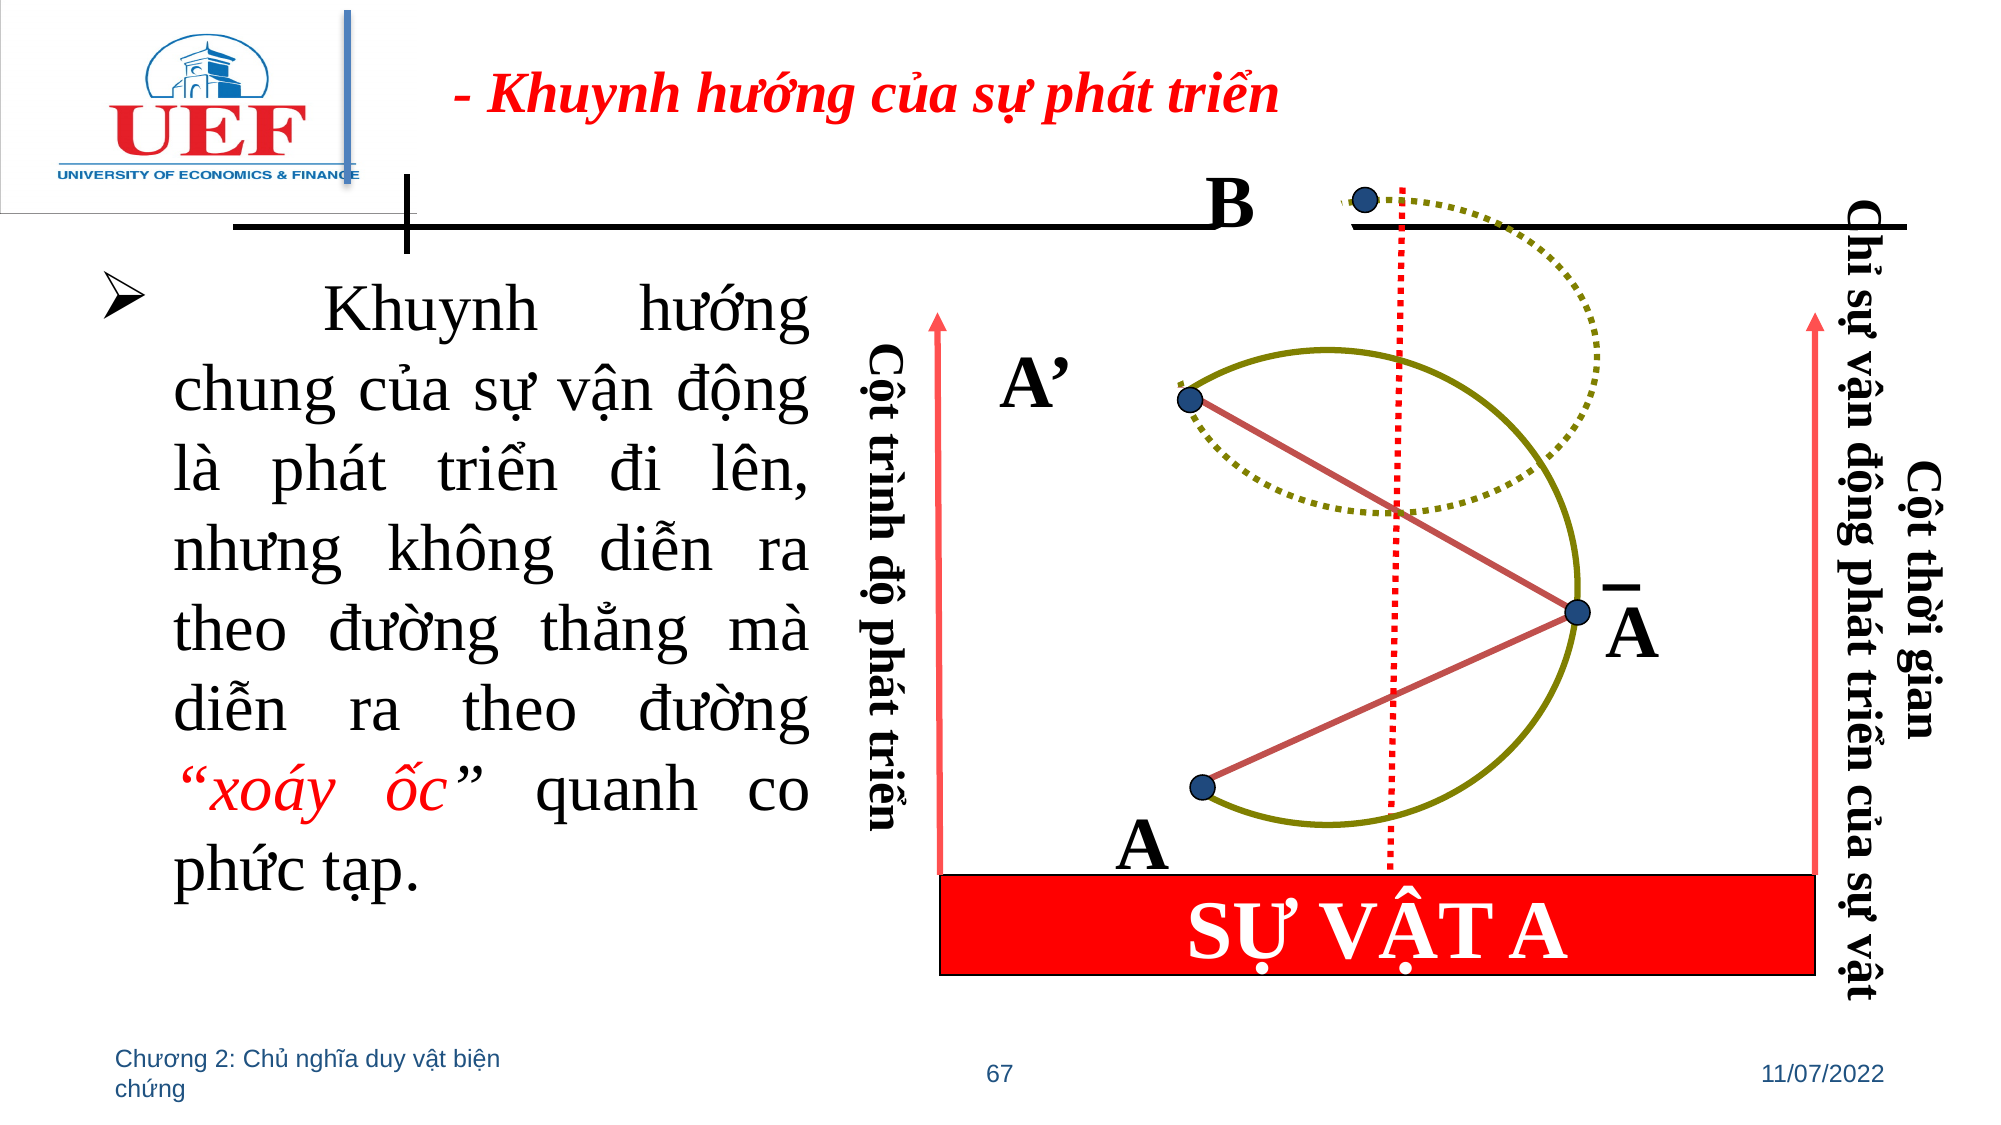

- Khuynh hướng của sự phát triển
B

	Khuynh hướng chung của sự vận động là phát triển đi lên, nhưng không diễn ra theo đường thẳng mà diễn ra theo đường “xoáy ốc” quanh co phức tạp.

A’

Cột trình độ phát triển

Cột thời gian
Chỉ sự vận động phát triển của sự vật

A

A
SỰ VẬT A
Chương 2: Chủ nghĩa duy vật biện chứng
67
11/07/2022